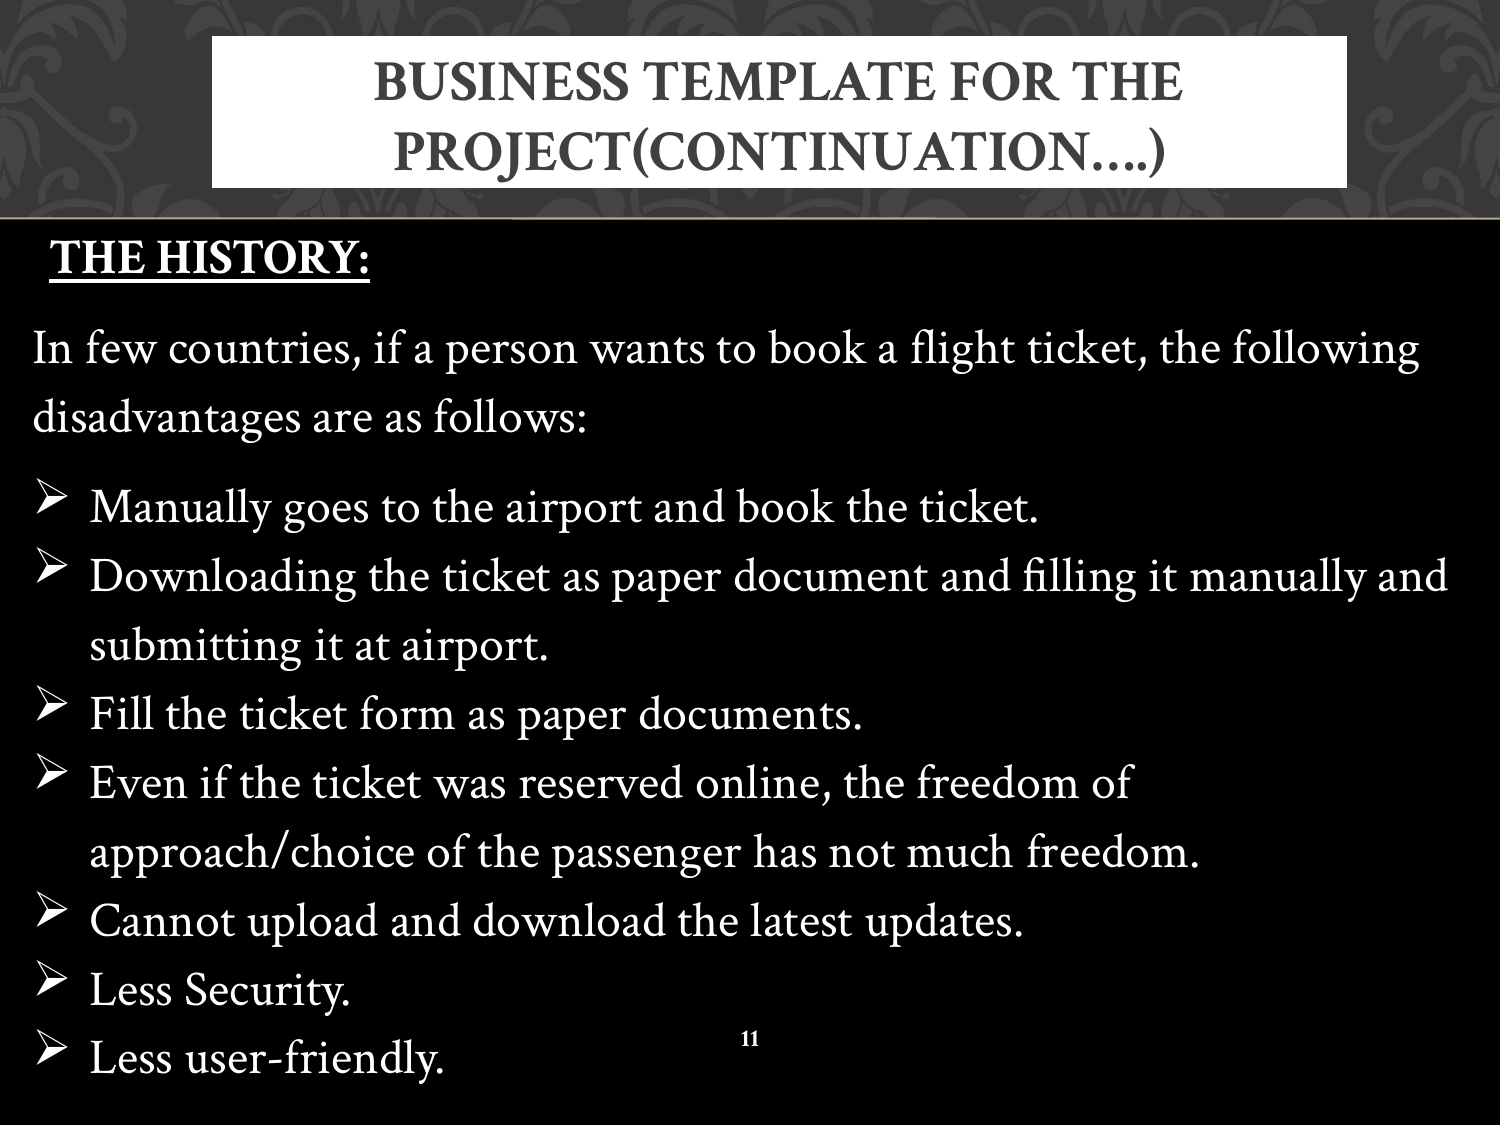

# BUSINESS TEMPLATE FOR THE PROJECT(Continuation….)
  THE HISTORY:
In few countries, if a person wants to book a flight ticket, the following disadvantages are as follows:
Manually goes to the airport and book the ticket.
Downloading the ticket as paper document and filling it manually and submitting it at airport.
Fill the ticket form as paper documents.
Even if the ticket was reserved online, the freedom of approach/choice of the passenger has not much freedom.
Cannot upload and download the latest updates.
Less Security.
Less user-friendly.
11